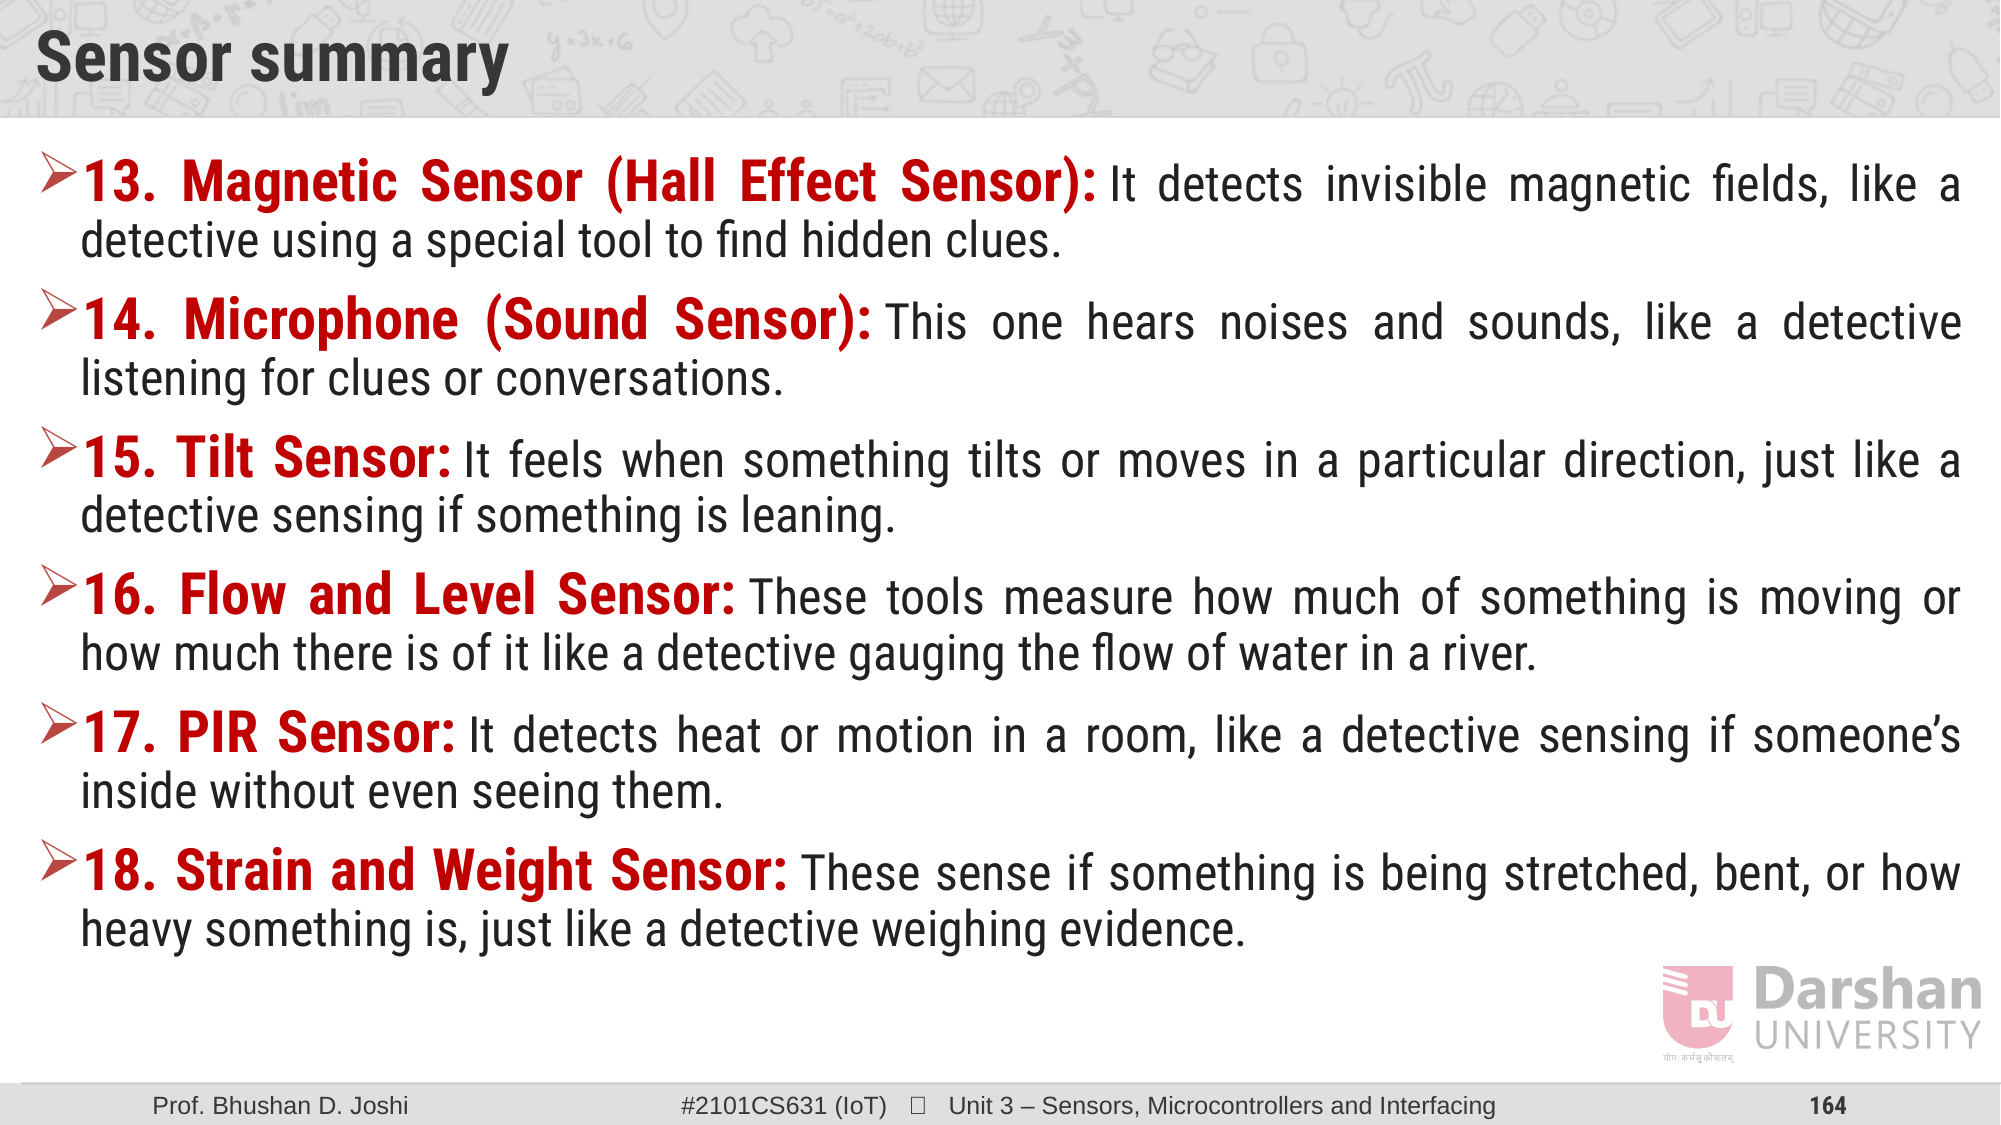

# Sensor summary
13. Magnetic Sensor (Hall Effect Sensor): It detects invisible magnetic fields, like a detective using a special tool to find hidden clues.
14. Microphone (Sound Sensor): This one hears noises and sounds, like a detective listening for clues or conversations.
15. Tilt Sensor: It feels when something tilts or moves in a particular direction, just like a detective sensing if something is leaning.
16. Flow and Level Sensor: These tools measure how much of something is moving or how much there is of it like a detective gauging the flow of water in a river.
17. PIR Sensor: It detects heat or motion in a room, like a detective sensing if someone’s inside without even seeing them.
18. Strain and Weight Sensor: These sense if something is being stretched, bent, or how heavy something is, just like a detective weighing evidence.